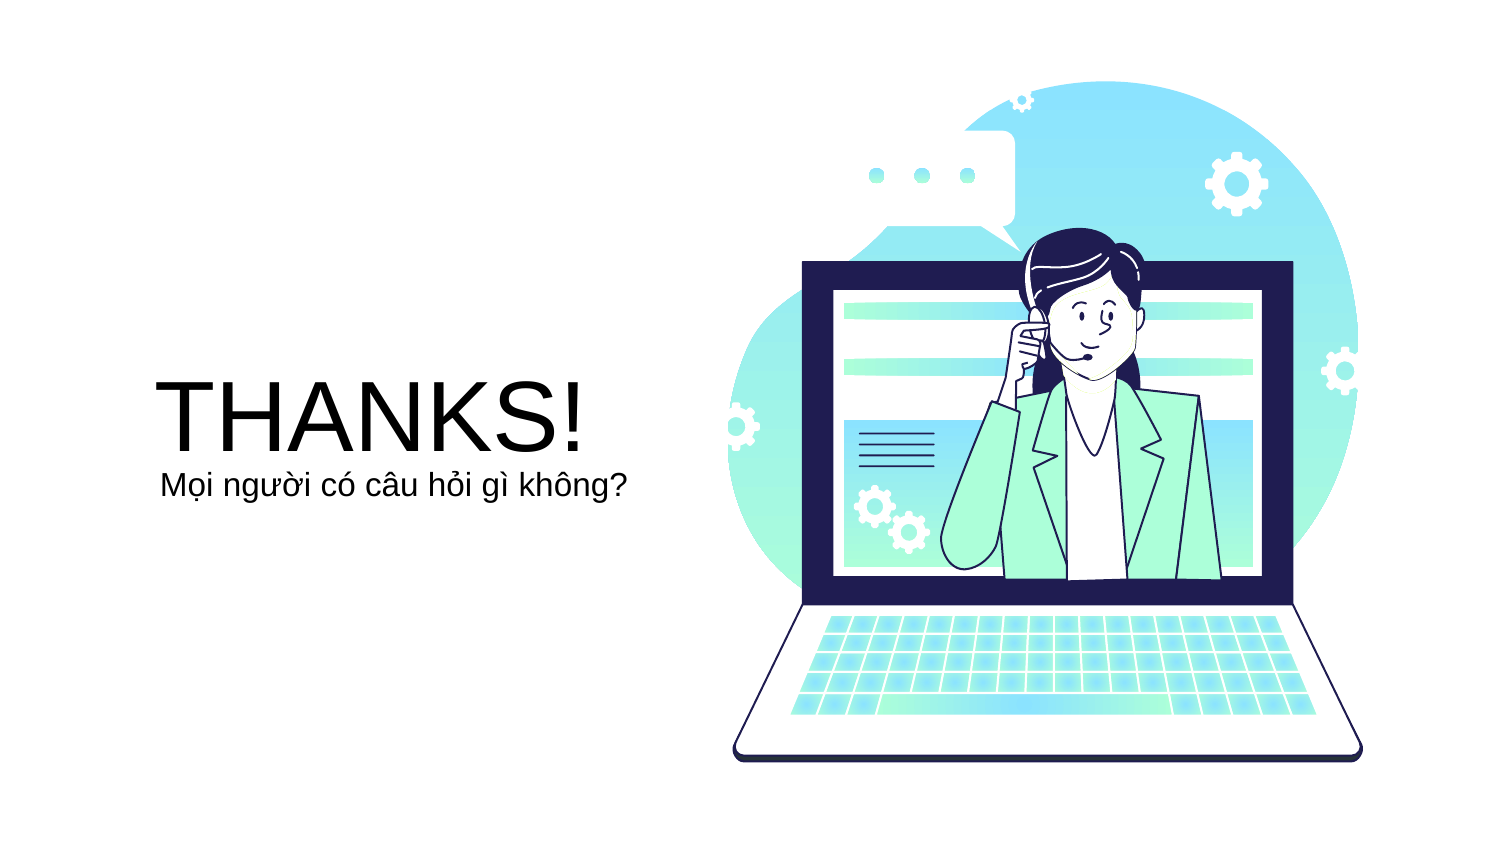

THANKS!
Mọi người có câu hỏi gì không?